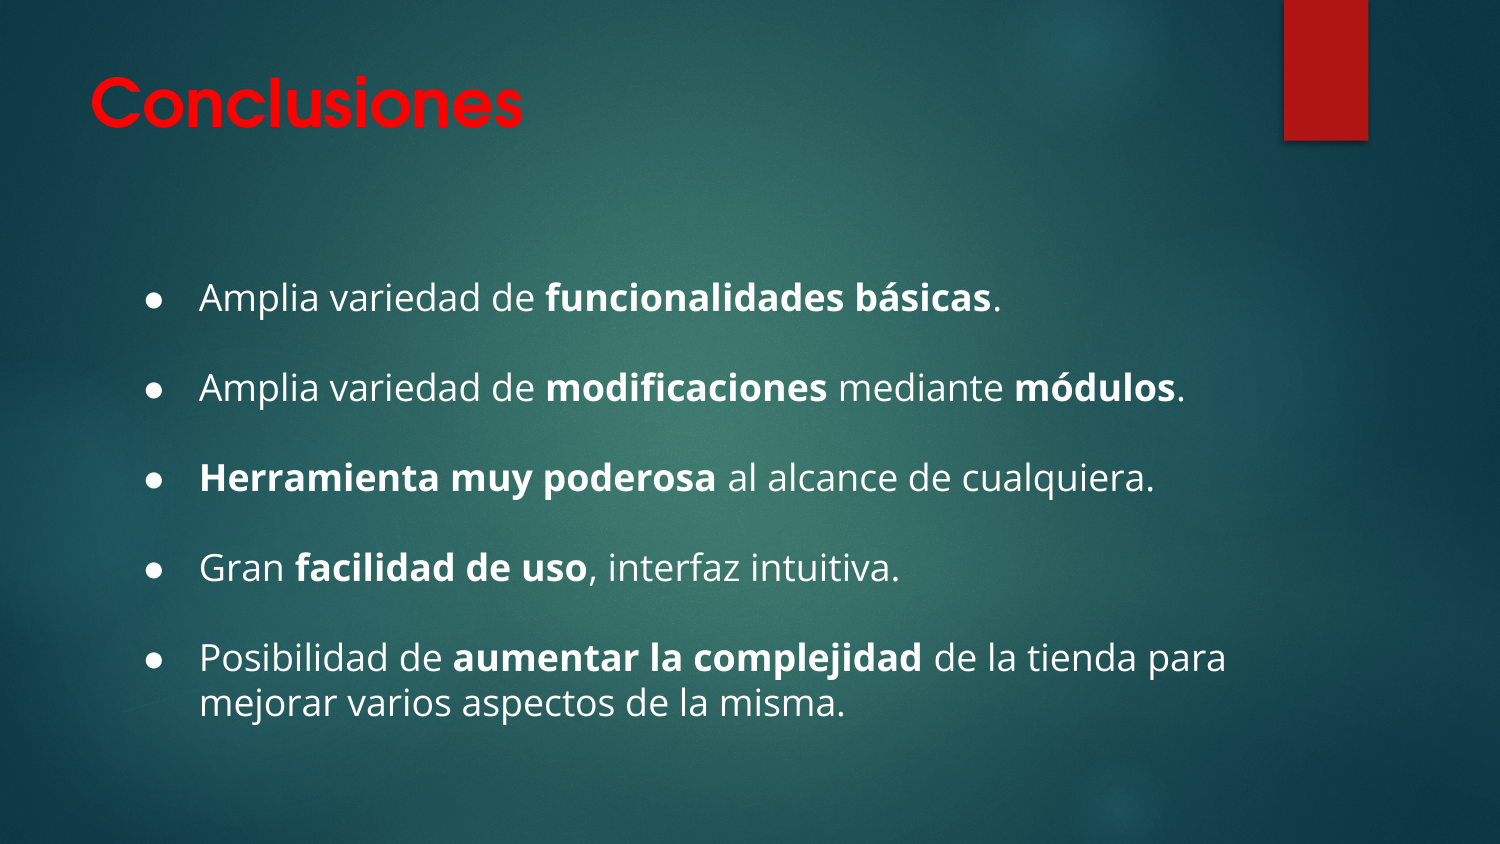

# Conclusiones
Amplia variedad de funcionalidades básicas.
Amplia variedad de modificaciones mediante módulos.
Herramienta muy poderosa al alcance de cualquiera.
Gran facilidad de uso, interfaz intuitiva.
Posibilidad de aumentar la complejidad de la tienda para mejorar varios aspectos de la misma.